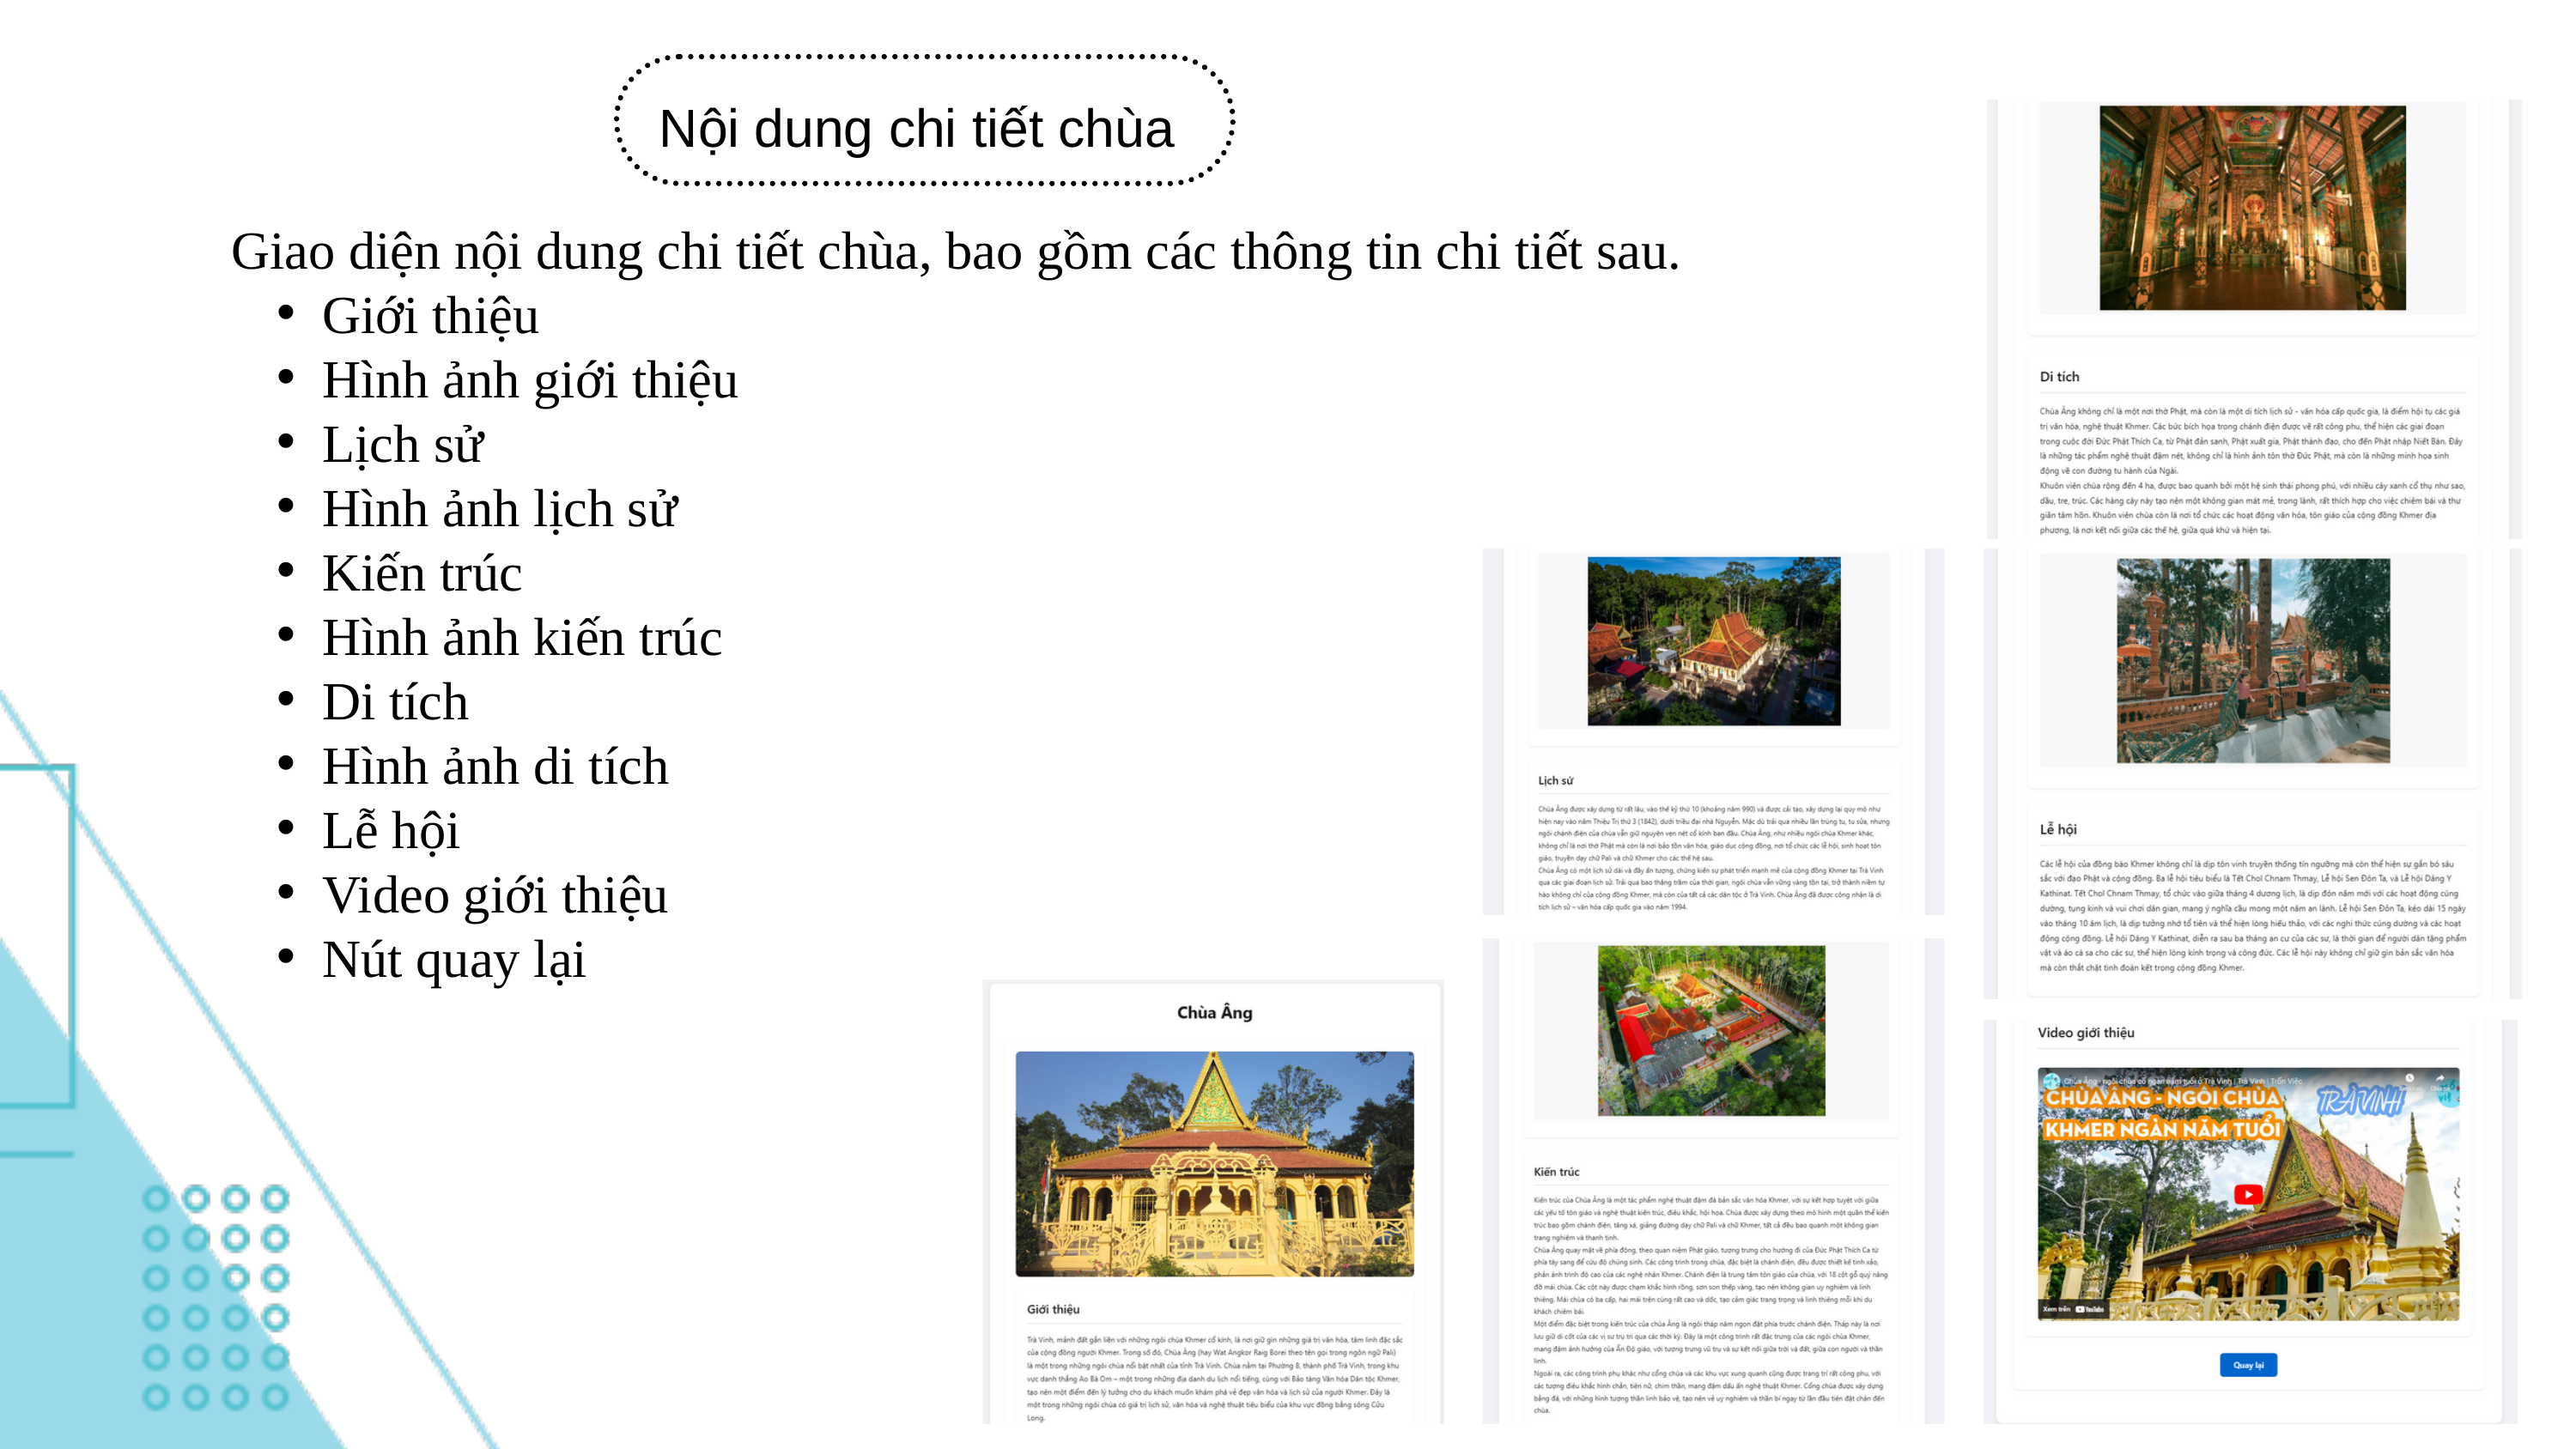

Nội dung chi tiết chùa

Giao diện nội dung chi tiết chùa, bao gồm các thông tin chi tiết sau.
Giới thiệu
Hình ảnh giới thiệu
Lịch sử
Hình ảnh lịch sử
Kiến trúc
Hình ảnh kiến trúc
Di tích
Hình ảnh di tích
Lễ hội
Video giới thiệu
Nút quay lại